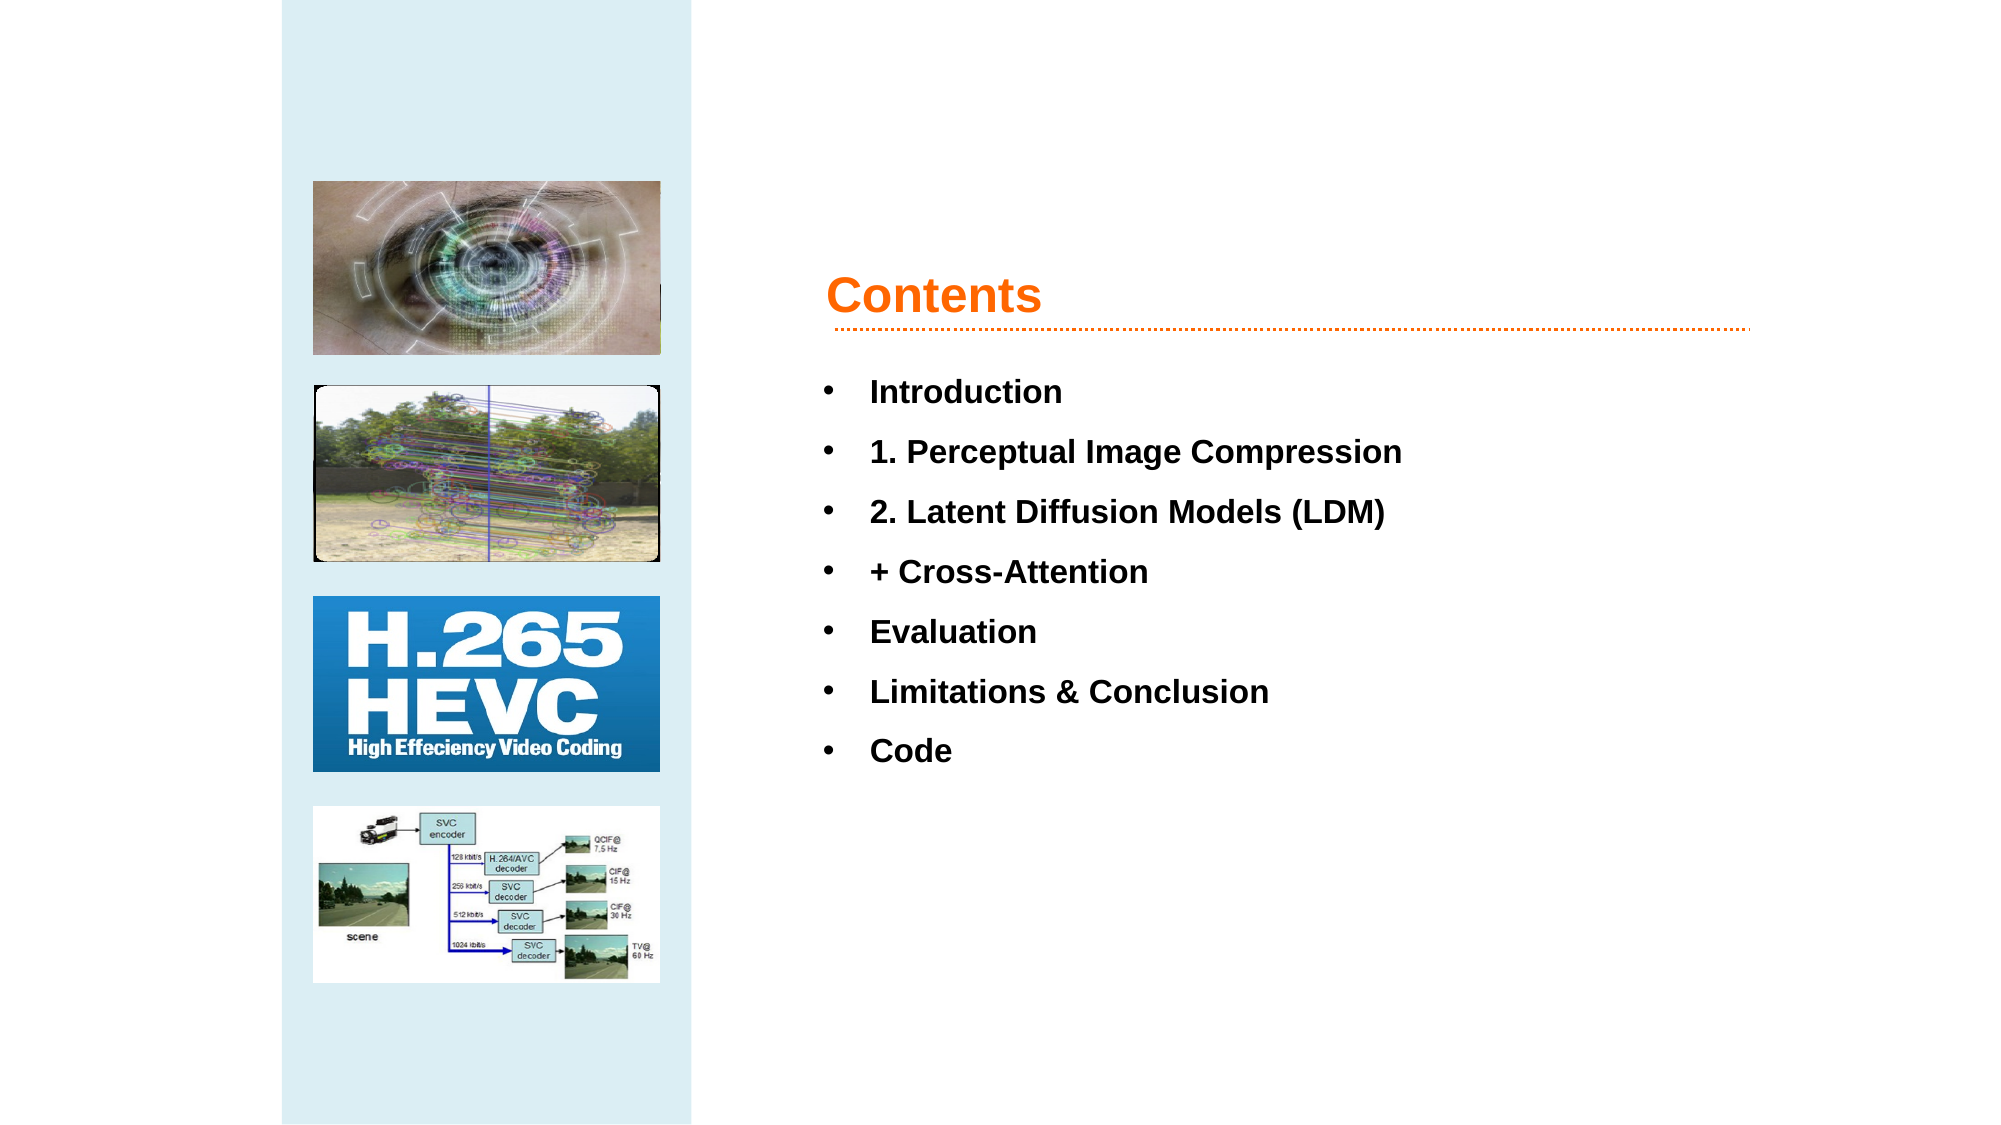

Contents
Introduction
1. Perceptual Image Compression
2. Latent Diffusion Models (LDM)
+ Cross-Attention
Evaluation
Limitations & Conclusion
Code